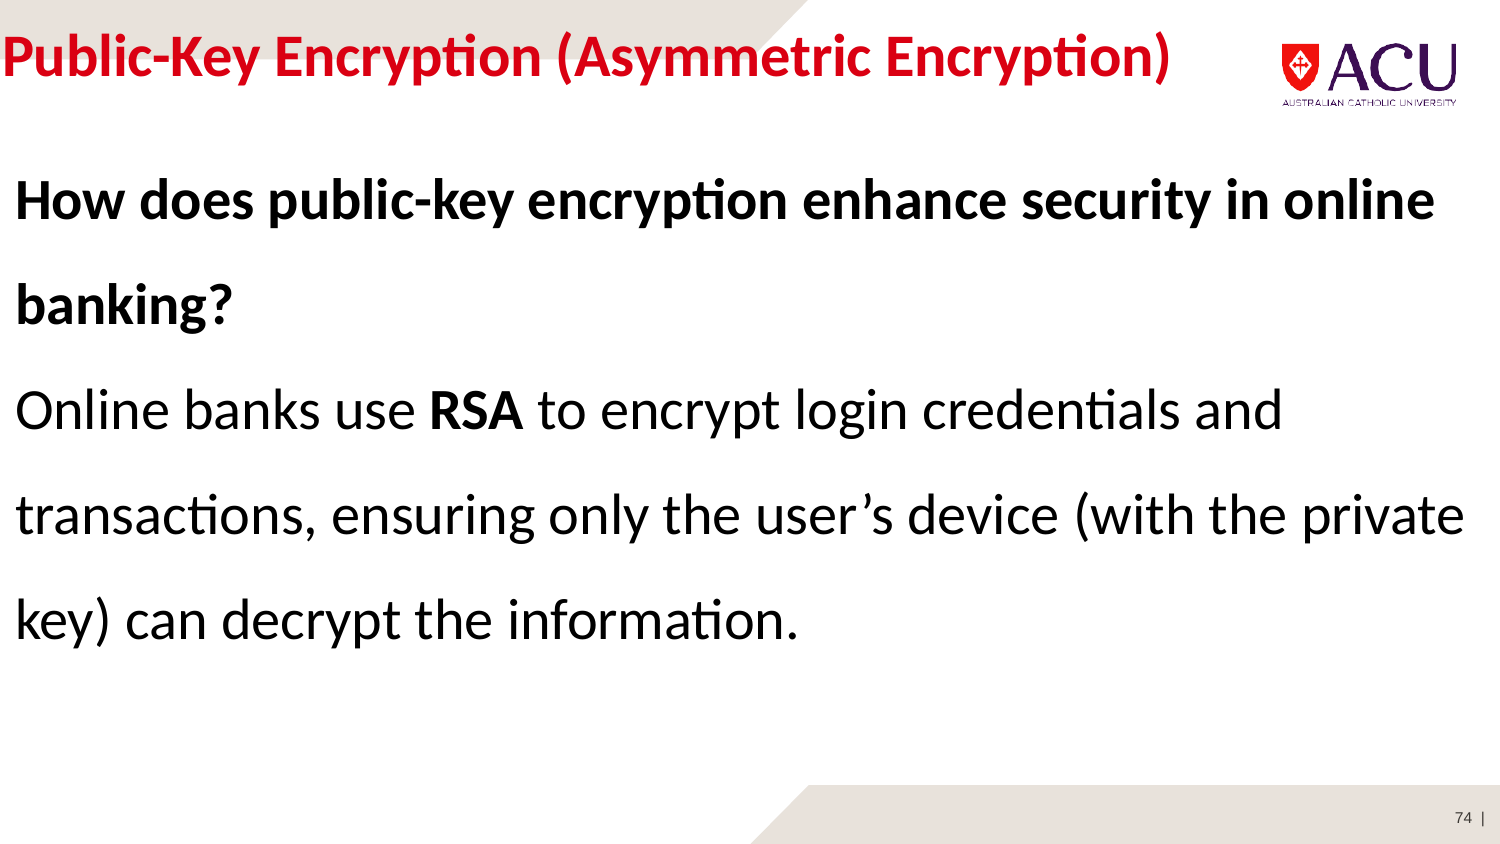

# Public-Key Encryption (Asymmetric Encryption)
How does public-key encryption enhance security in online banking?
Online banks use RSA to encrypt login credentials and transactions, ensuring only the user’s device (with the private key) can decrypt the information.
74 |